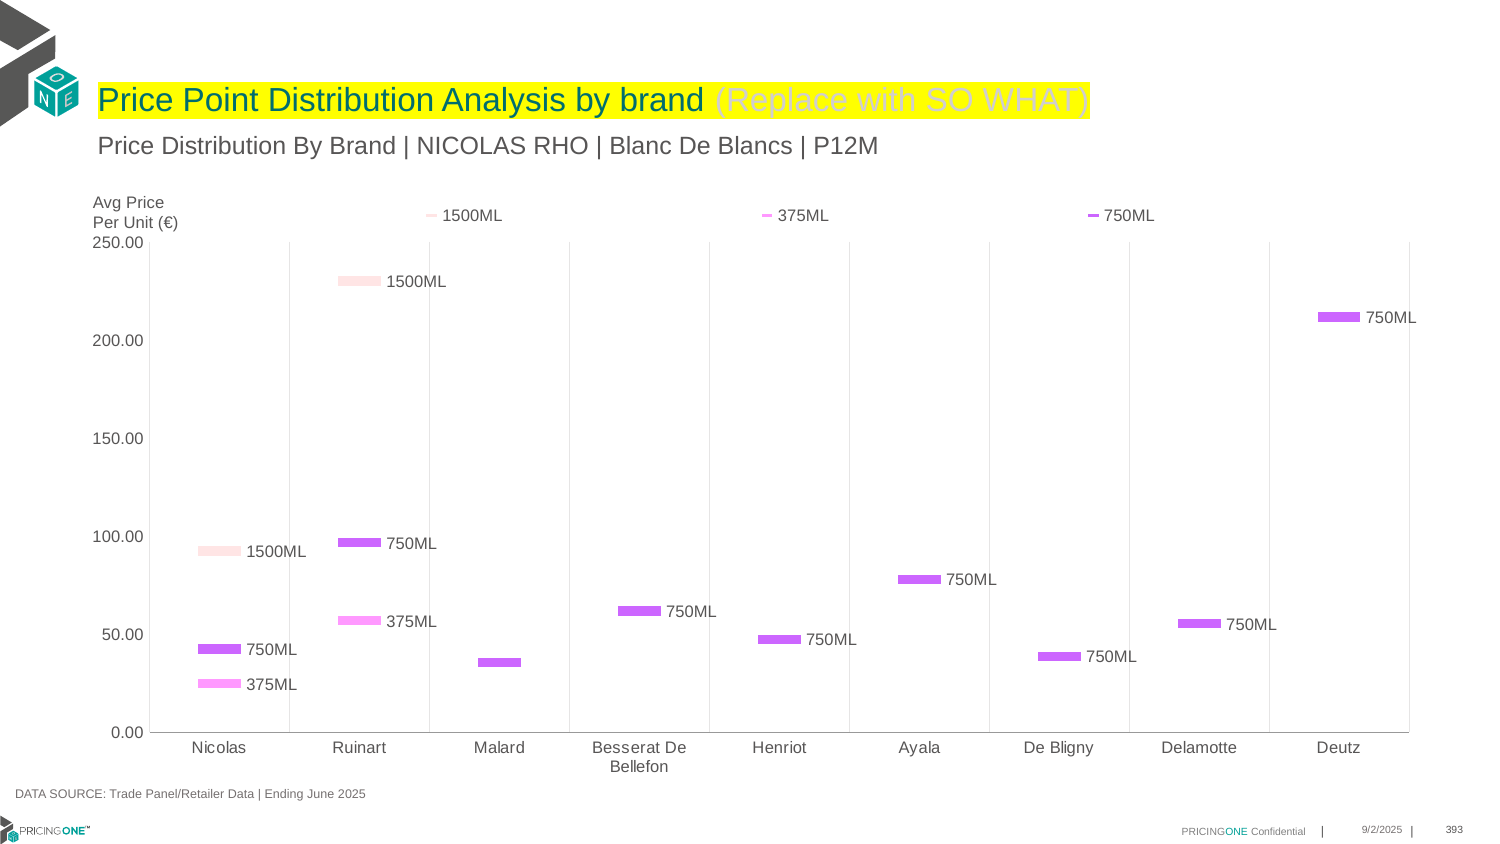

# Price Point Distribution Analysis by brand (Replace with SO WHAT)
Price Distribution By Brand | NICOLAS RHO | Blanc De Blancs | P12M

### Chart

| Category | 1500ML | 375ML | 750ML |
|---|---|---|---|
| Nicolas | 92.434 | 24.7581 | 42.4457 |
| Ruinart | 230.006 | 56.8412 | 96.617 |
| Malard | None | None | 35.4759 |
| Besserat De Bellefon | None | None | 61.8135 |
| Henriot | None | None | 47.4511 |
| Ayala | None | None | 77.9342 |
| De Bligny | None | None | 38.8408 |
| Delamotte | None | None | 55.3297 |
| Deutz | None | None | 211.6286 |
Avg Price
Per Unit (€)
DATA SOURCE: Trade Panel/Retailer Data | Ending June 2025
9/2/2025
393